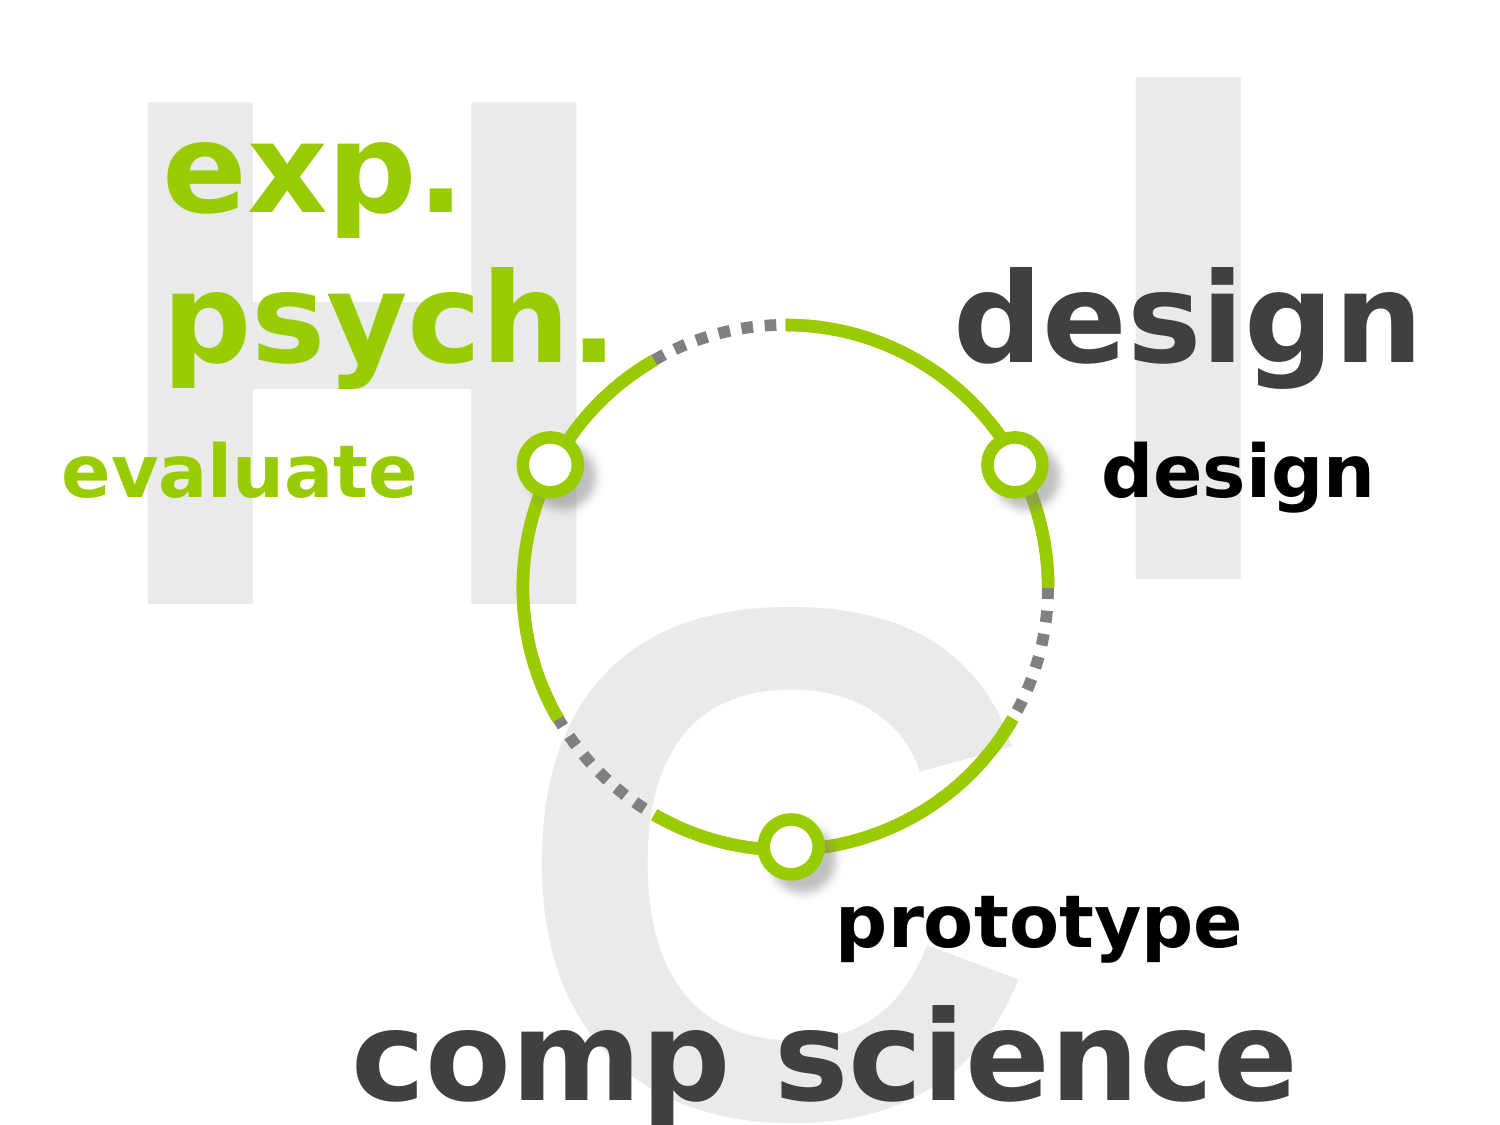

I
H
exp.
psych.
design

C

evaluate
design

prototype
comp science